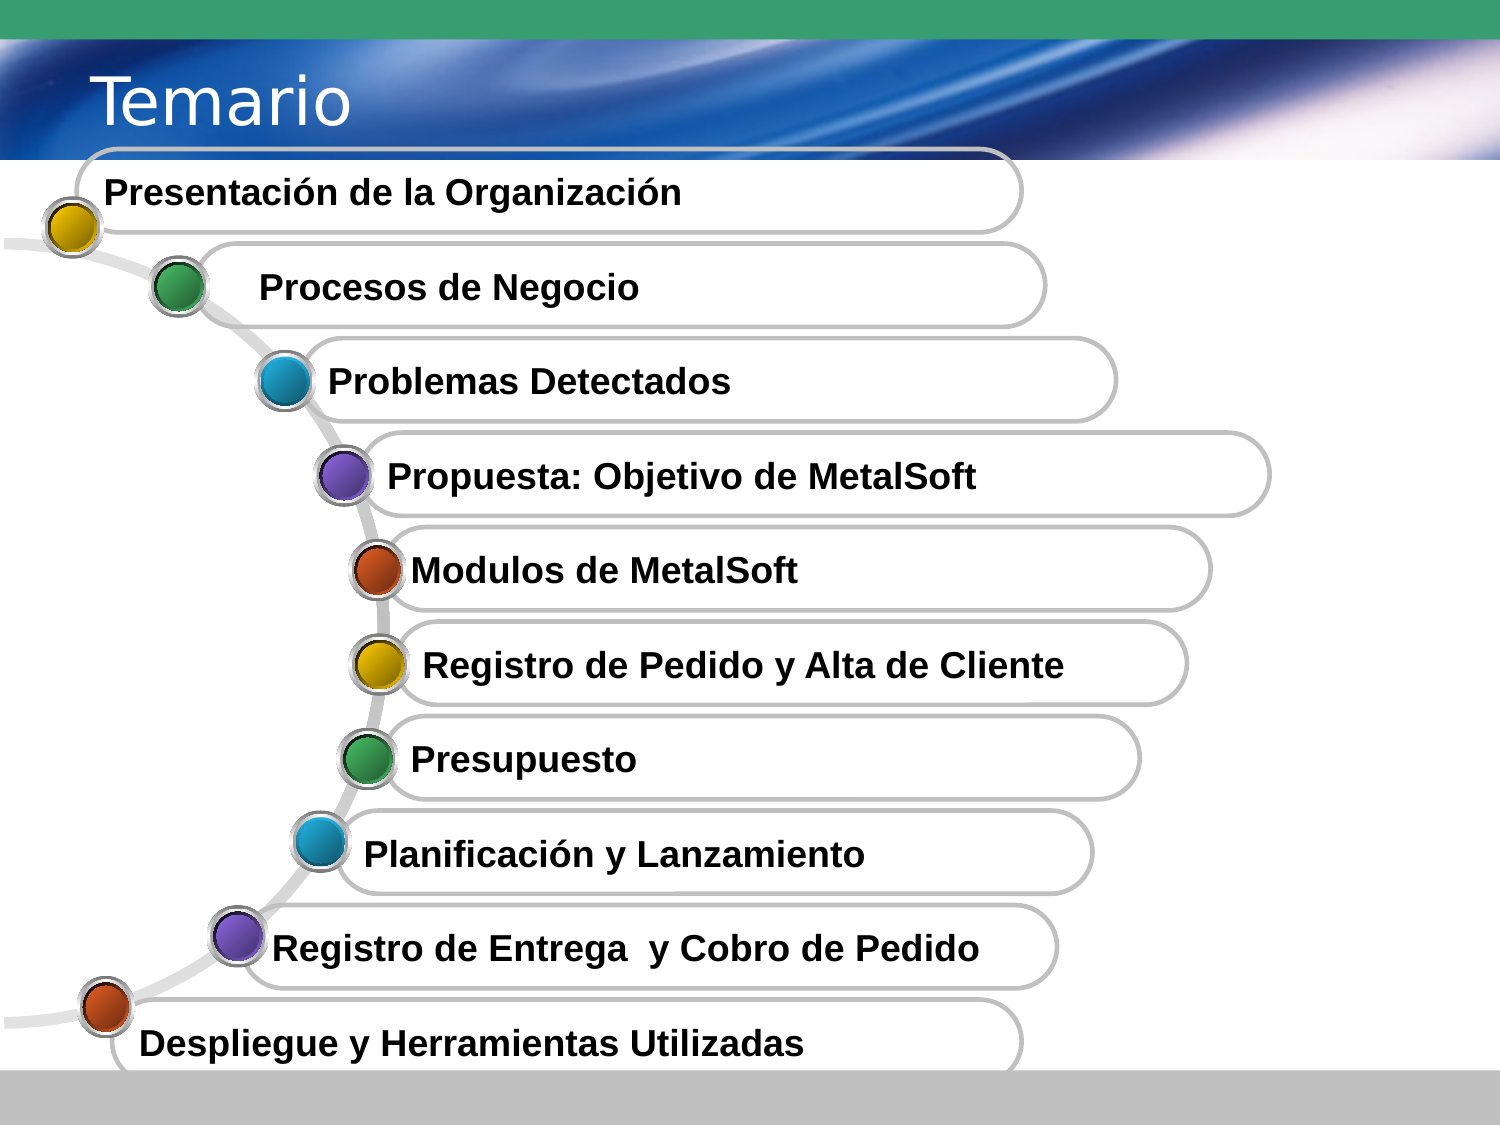

# Temario

Presentación de la Organización

Procesos de Negocio
Problemas Detectados

Propuesta: Objetivo de MetalSoft

Modulos de MetalSoft

Registro de Pedido y Alta de Cliente

Presupuesto

Planificación y Lanzamiento

Registro de Entrega  y Cobro de Pedido

Despliegue y Herramientas Utilizadas